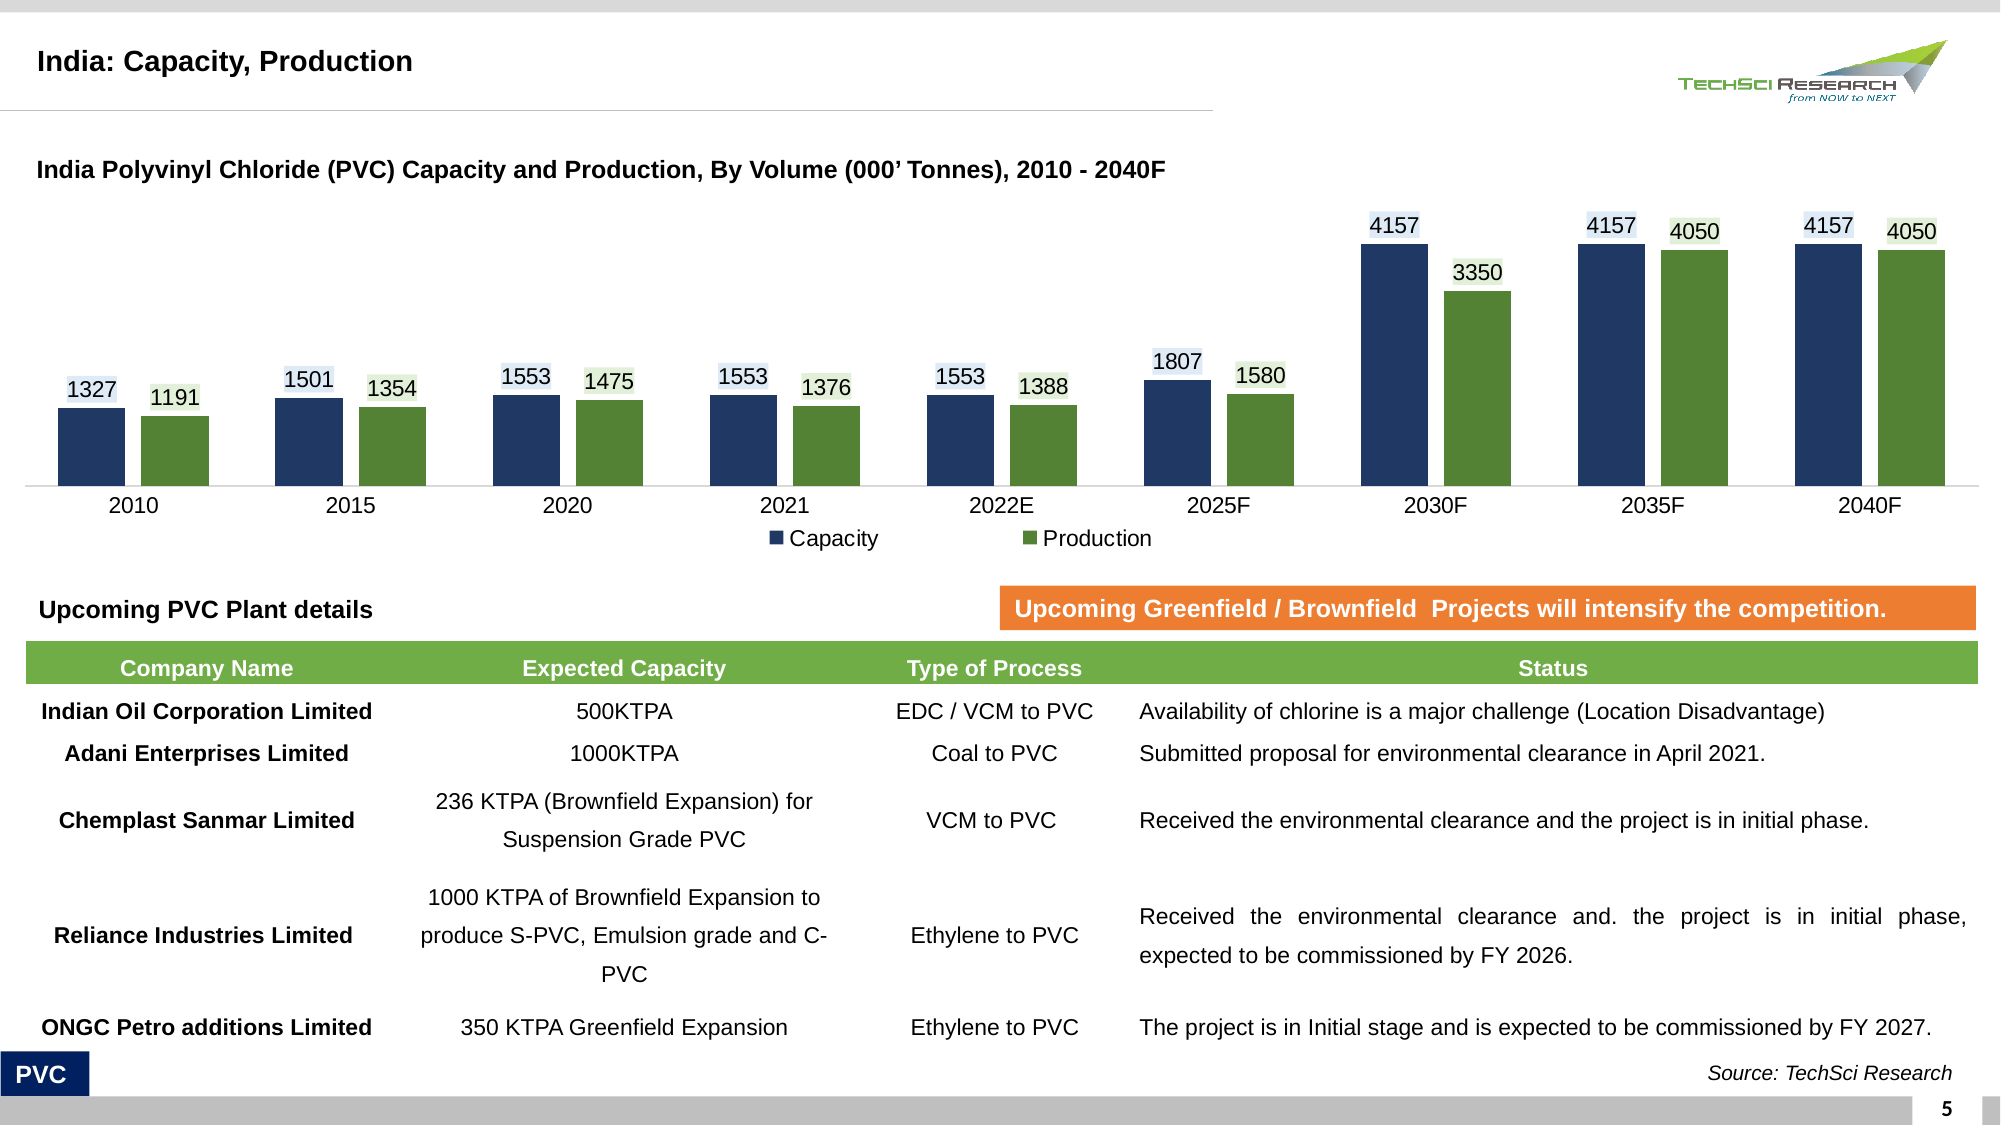

India: Capacity, Production
India Polyvinyl Chloride (PVC) Capacity and Production, By Volume (000’ Tonnes), 2010 - 2040F

### Chart

| Category | Capacity | Production |
|---|---|---|
| 2010 | 1327.0 | 1191.0 |
| 2015 | 1501.0 | 1354.0 |
| 2020 | 1553.0 | 1475.0 |
| 2021 | 1553.0 | 1376.0 |
| 2022E | 1553.0 | 1388.0 |
| 2025F | 1807.0 | 1580.0 |
| 2030F | 4157.0 | 3350.0 |
| 2035F | 4157.0 | 4050.0 |
| 2040F | 4157.0 | 4050.0 |
Upcoming PVC Plant details
Upcoming Greenfield / Brownfield  Projects will intensify the competition.
| Company Name | Expected Capacity | Type of Process | Status |
| --- | --- | --- | --- |
| Indian Oil Corporation Limited | 500KTPA | EDC / VCM to PVC | Availability of chlorine is a major challenge (Location Disadvantage) |
| Adani Enterprises Limited | 1000KTPA | Coal to PVC | Submitted proposal for environmental clearance in April 2021. |
| Chemplast Sanmar Limited | 236 KTPA (Brownfield Expansion) for Suspension Grade PVC | VCM to PVC | Received the environmental clearance and the project is in initial phase. |
| Reliance Industries Limited | 1000 KTPA of Brownfield Expansion to produce S-PVC, Emulsion grade and C-PVC | Ethylene to PVC | Received the environmental clearance and. the project is in initial phase, expected to be commissioned by FY 2026. |
| ONGC Petro additions Limited | 350 KTPA Greenfield Expansion | Ethylene to PVC | The project is in Initial stage and is expected to be commissioned by FY 2027. |
Source: TechSci Research
PVC